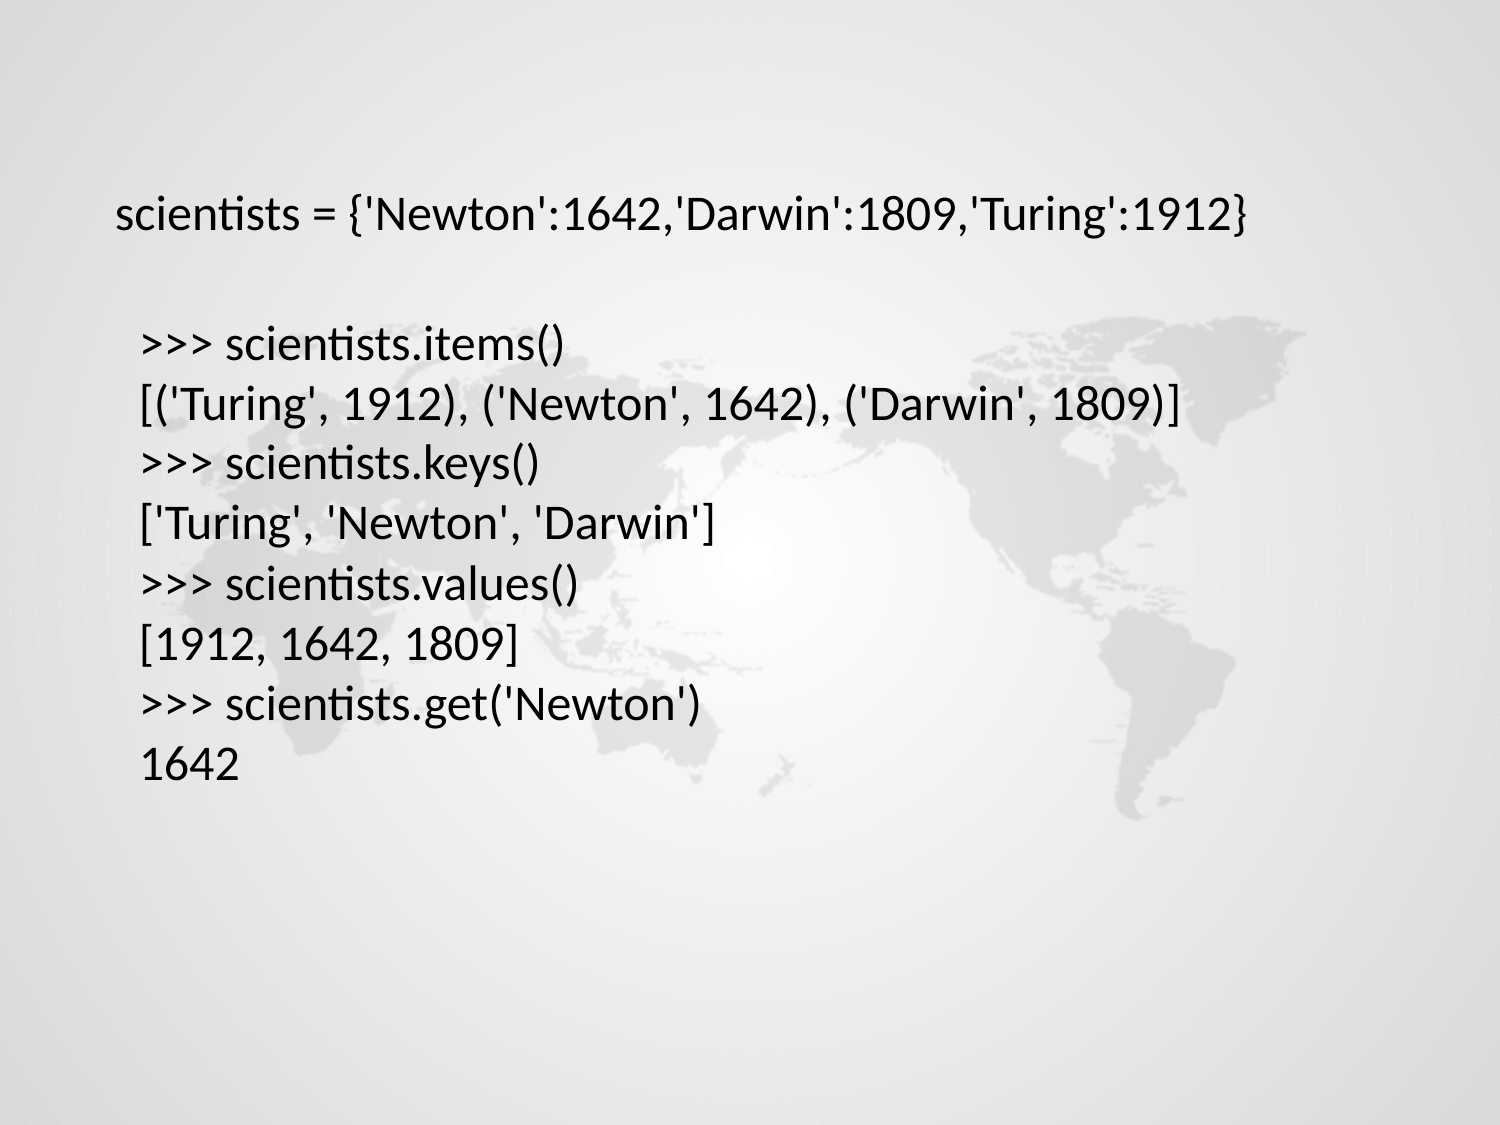

scientists = {'Newton':1642,'Darwin':1809,'Turing':1912}
>>> scientists.items()
[('Turing', 1912), ('Newton', 1642), ('Darwin', 1809)]
>>> scientists.keys()
['Turing', 'Newton', 'Darwin']
>>> scientists.values()
[1912, 1642, 1809]
>>> scientists.get('Newton')
1642